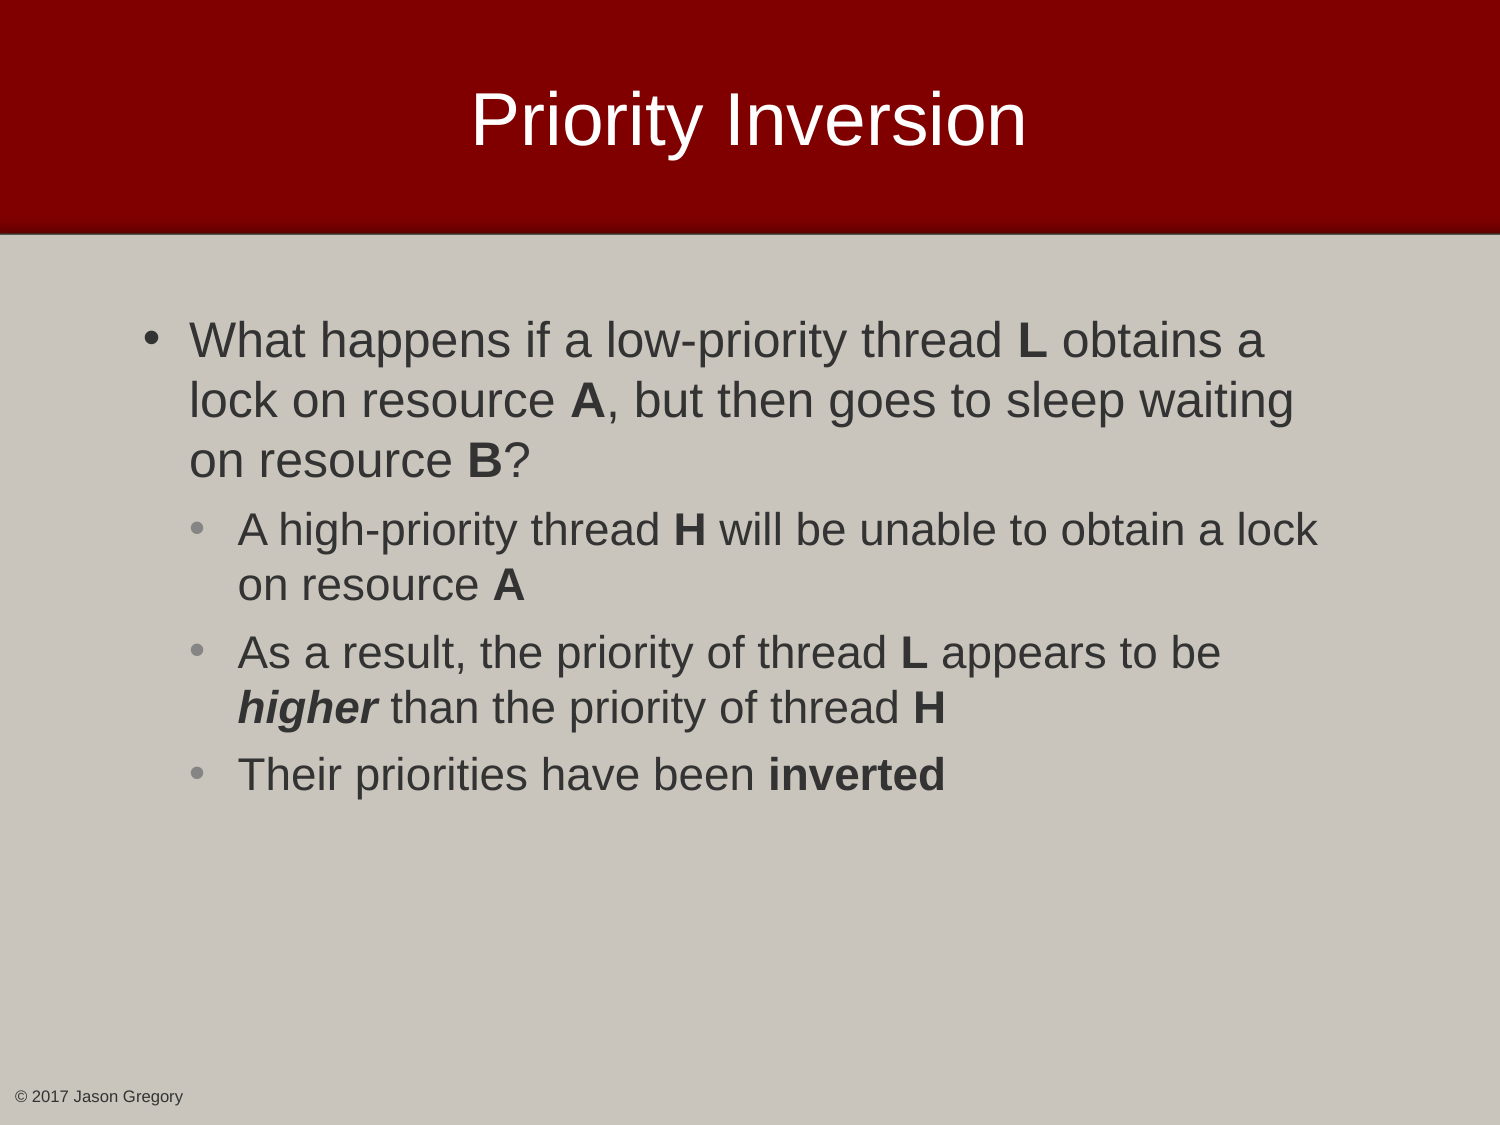

# Priority Inversion
What happens if a low-priority thread L obtains a lock on resource A, but then goes to sleep waiting on resource B?
A high-priority thread H will be unable to obtain a lock on resource A
As a result, the priority of thread L appears to be higher than the priority of thread H
Their priorities have been inverted
© 2017 Jason Gregory